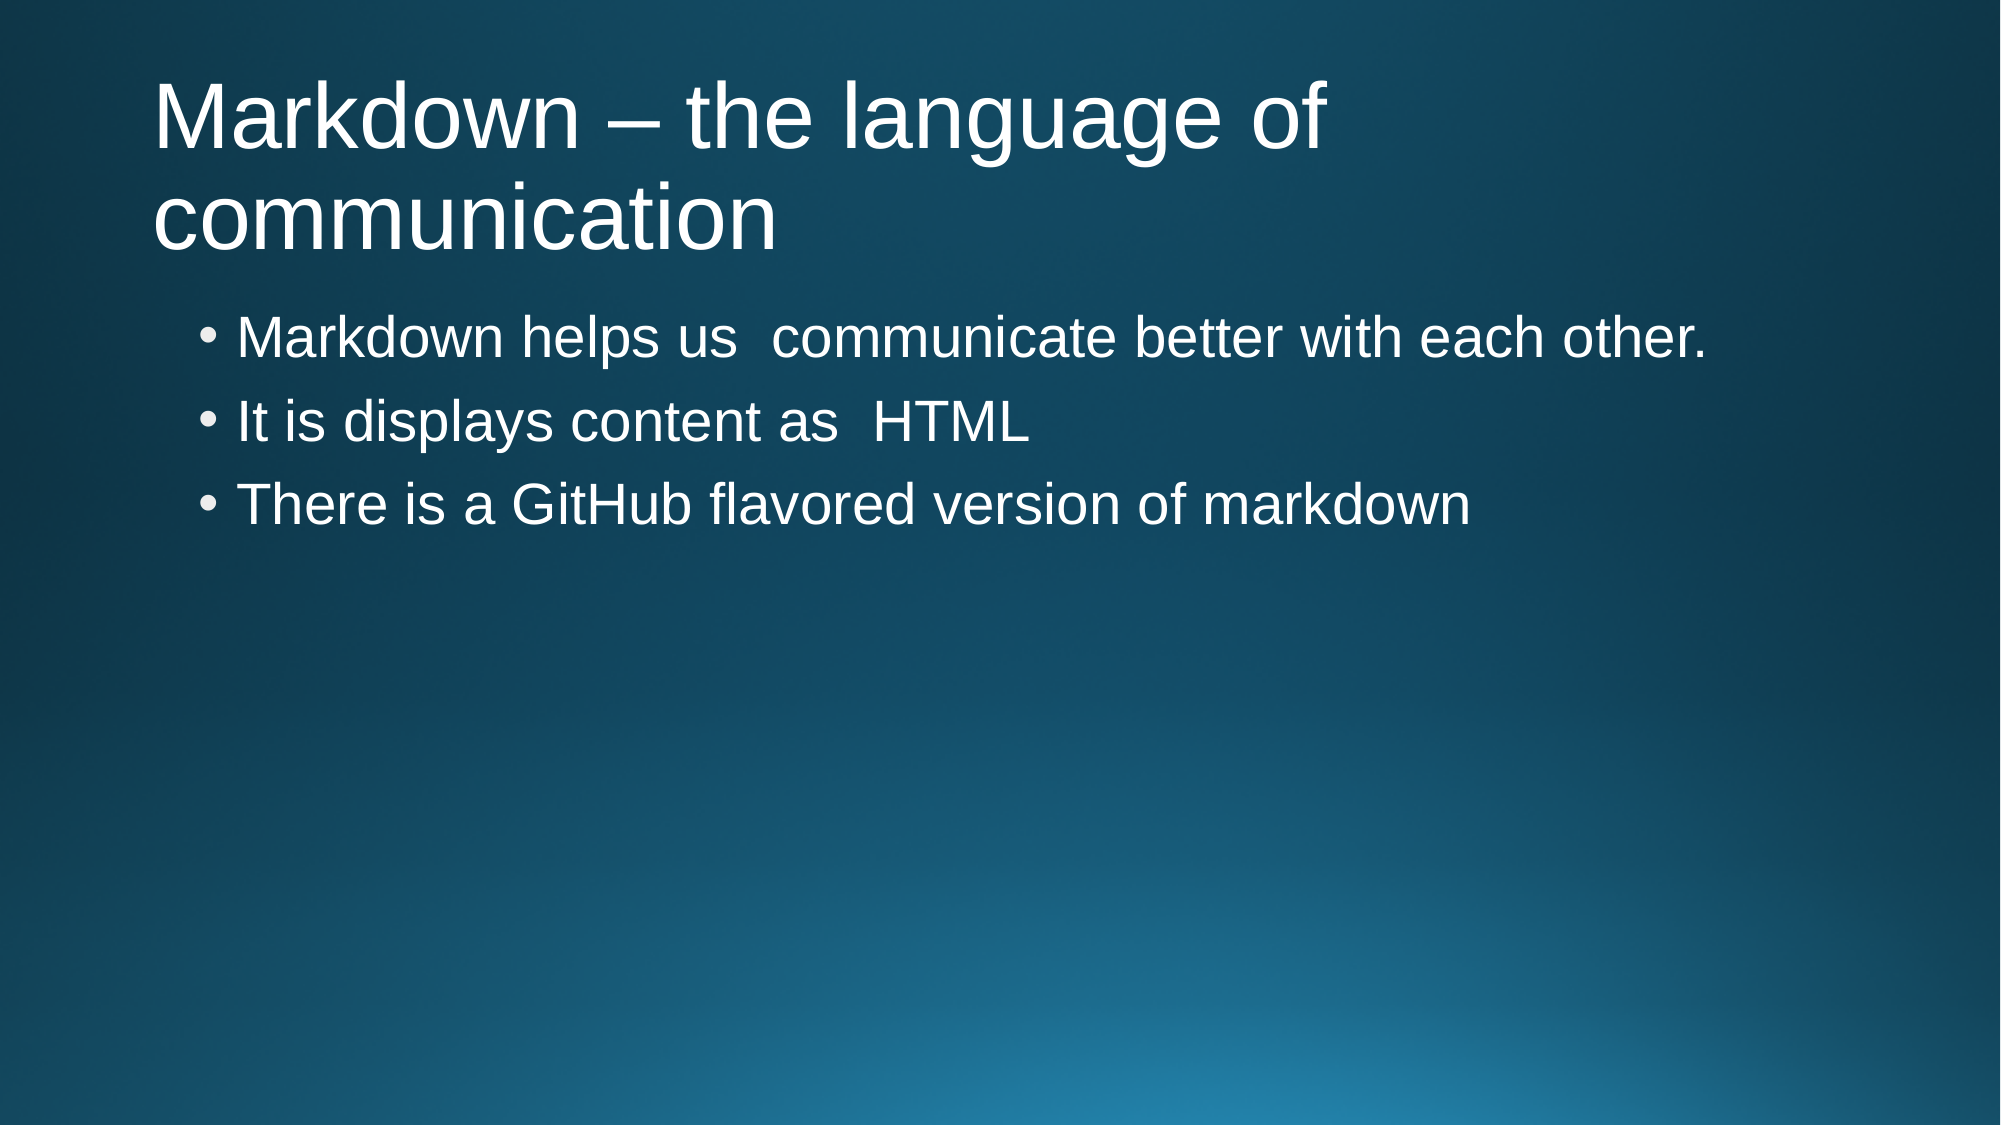

# Markdown – the language of communication
Markdown helps us  communicate better with each other.
It is displays content as  HTML
There is a GitHub flavored version of markdown